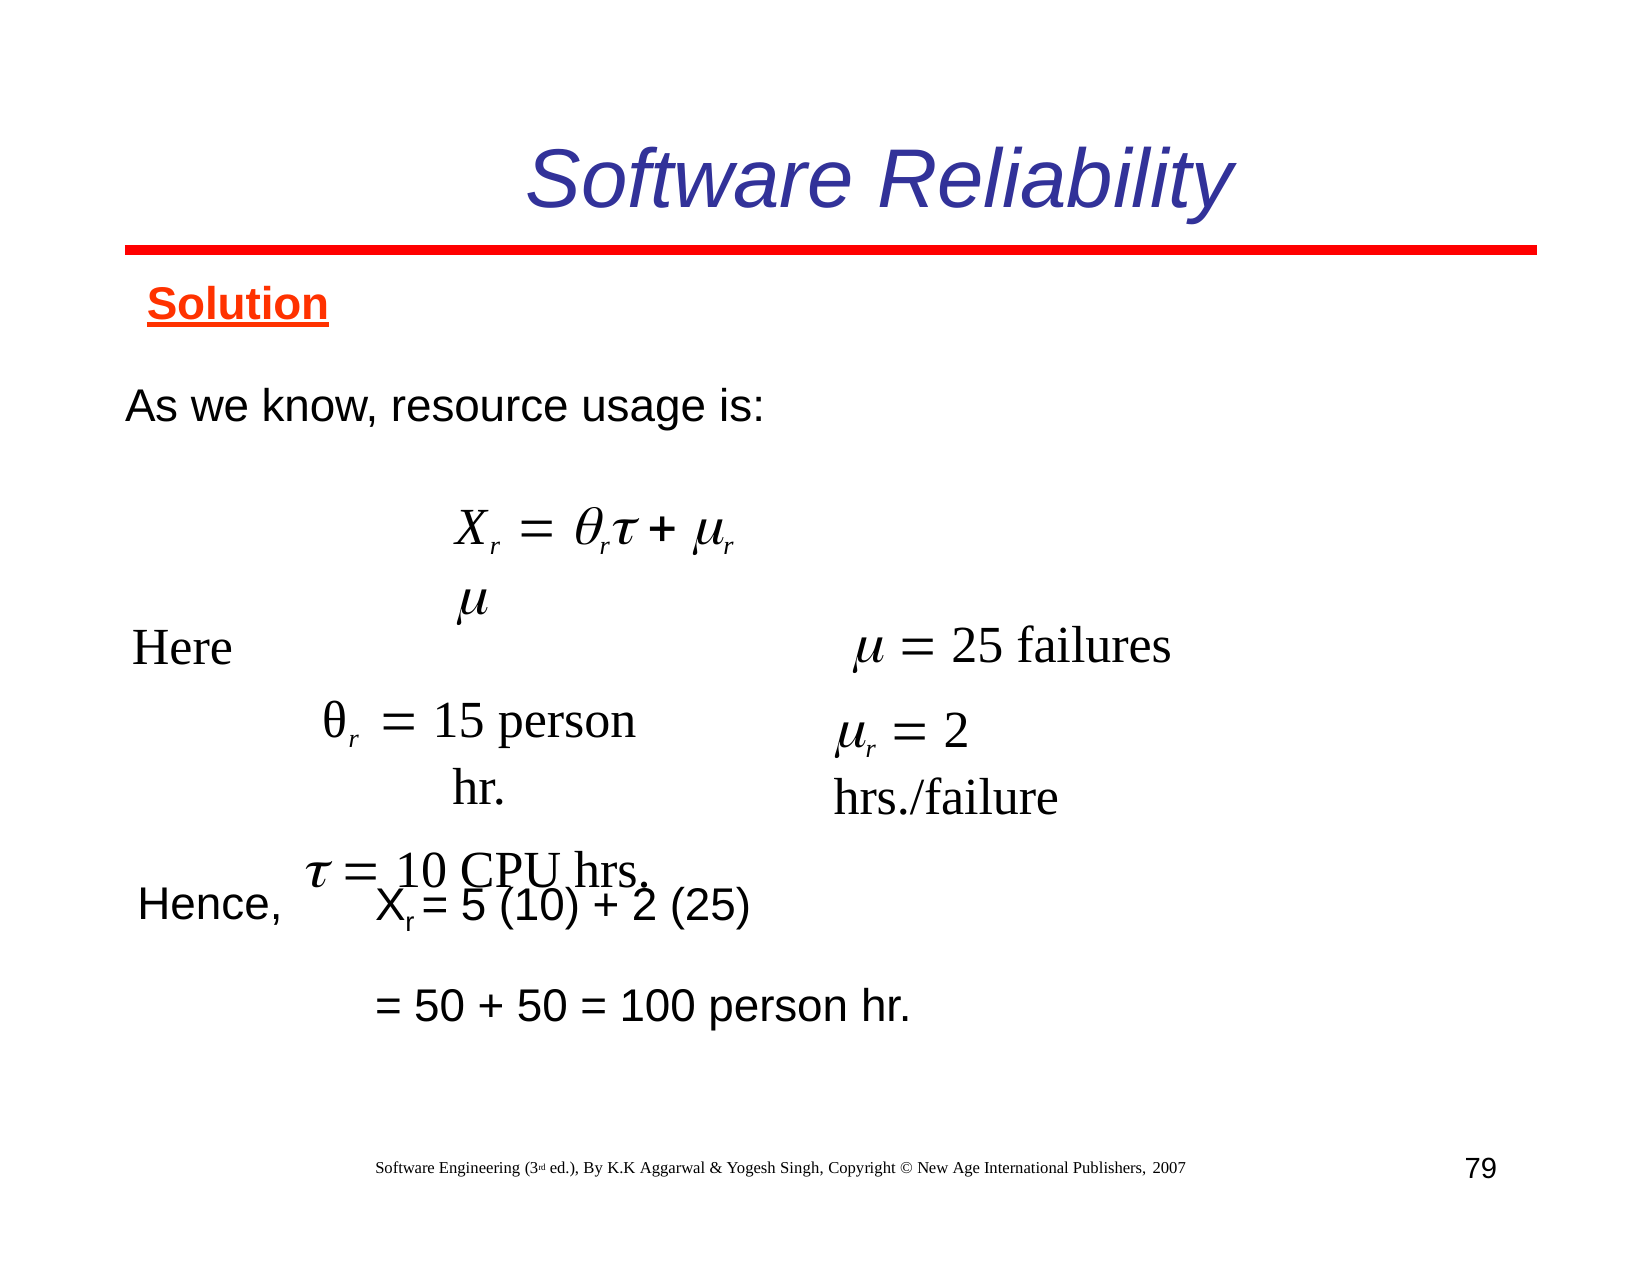

# Software Reliability

Solution

As we know, resource usage is:
Xr = θrτ + μr μ

θr  = 15 person hr.
τ = 10 CPU hrs.
μ = 25 failures
μr  = 2 hrs./failure
Here
Hence,
Xr = 5 (10) + 2 (25)
= 50 + 50 = 100 person hr.
79
Software Engineering (3rd  ed.), By K.K Aggarwal & Yogesh Singh, Copyright © New Age International Publishers, 2007